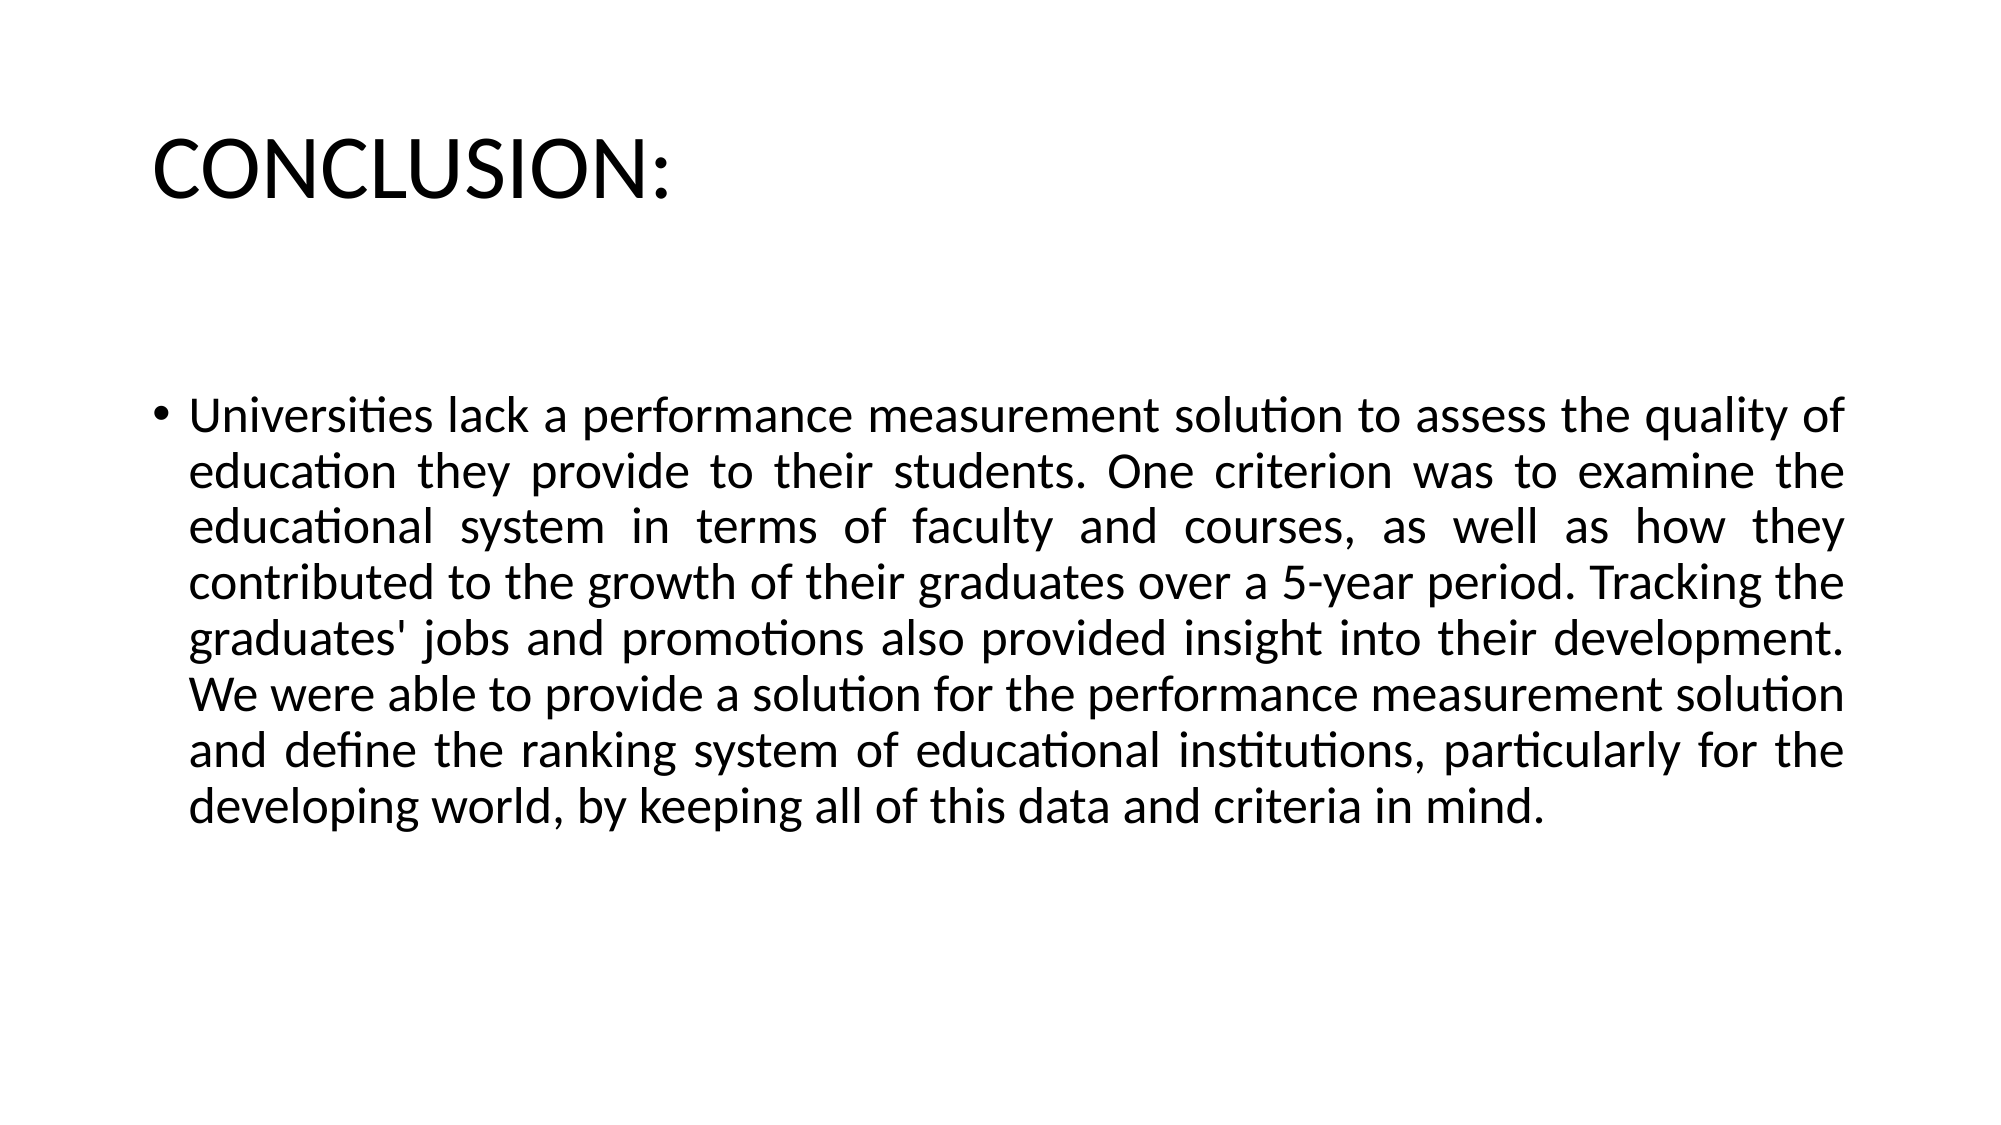

# CONCLUSION:

Universities lack a performance measurement solution to assess the quality of education they provide to their students. One criterion was to examine the educational system in terms of faculty and courses, as well as how they contributed to the growth of their graduates over a 5-year period. Tracking the graduates' jobs and promotions also provided insight into their development. We were able to provide a solution for the performance measurement solution and define the ranking system of educational institutions, particularly for the developing world, by keeping all of this data and criteria in mind.